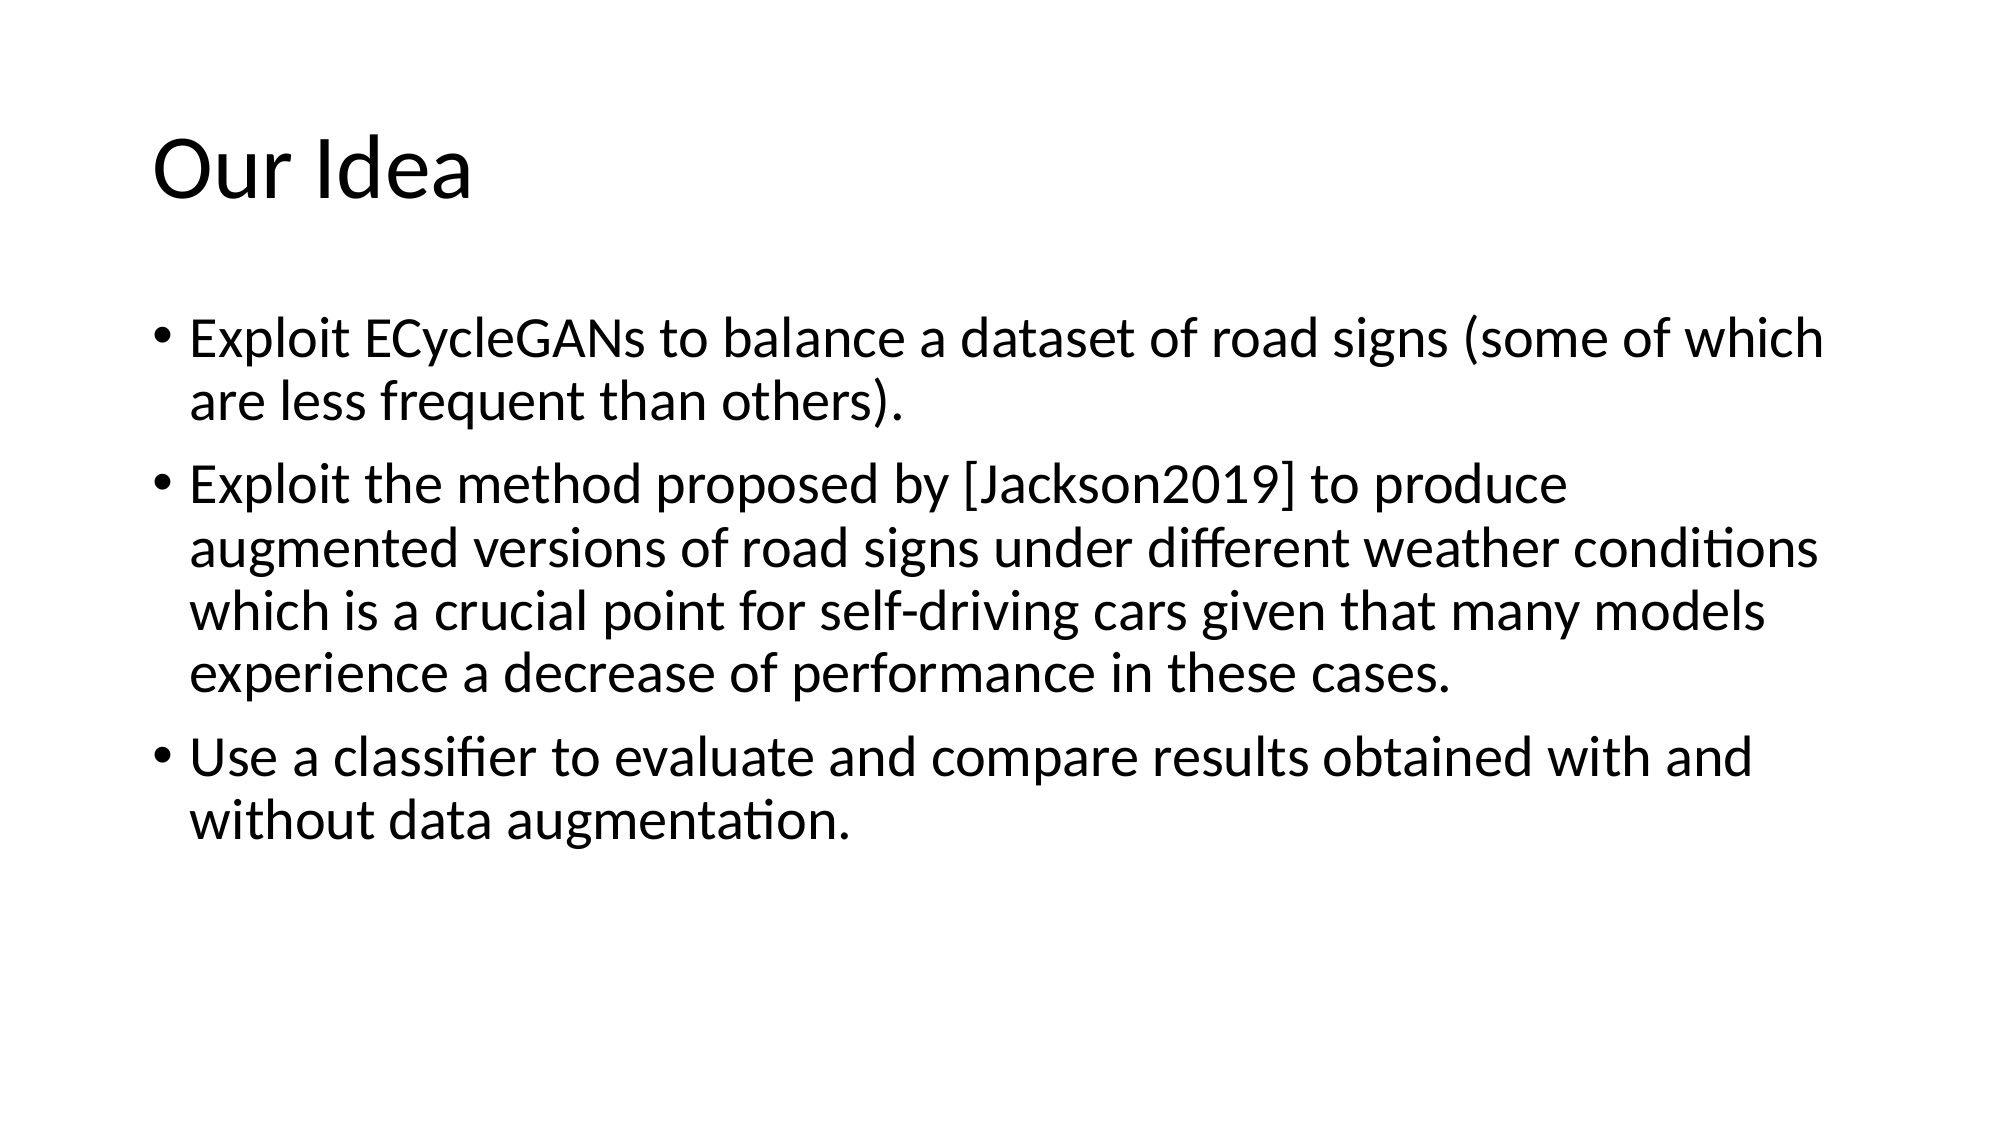

# Our Idea
Exploit ECycleGANs to balance a dataset of road signs (some of which are less frequent than others).
Exploit the method proposed by [Jackson2019] to produce augmented versions of road signs under different weather conditions which is a crucial point for self-driving cars given that many models experience a decrease of performance in these cases.
Use a classifier to evaluate and compare results obtained with and without data augmentation.